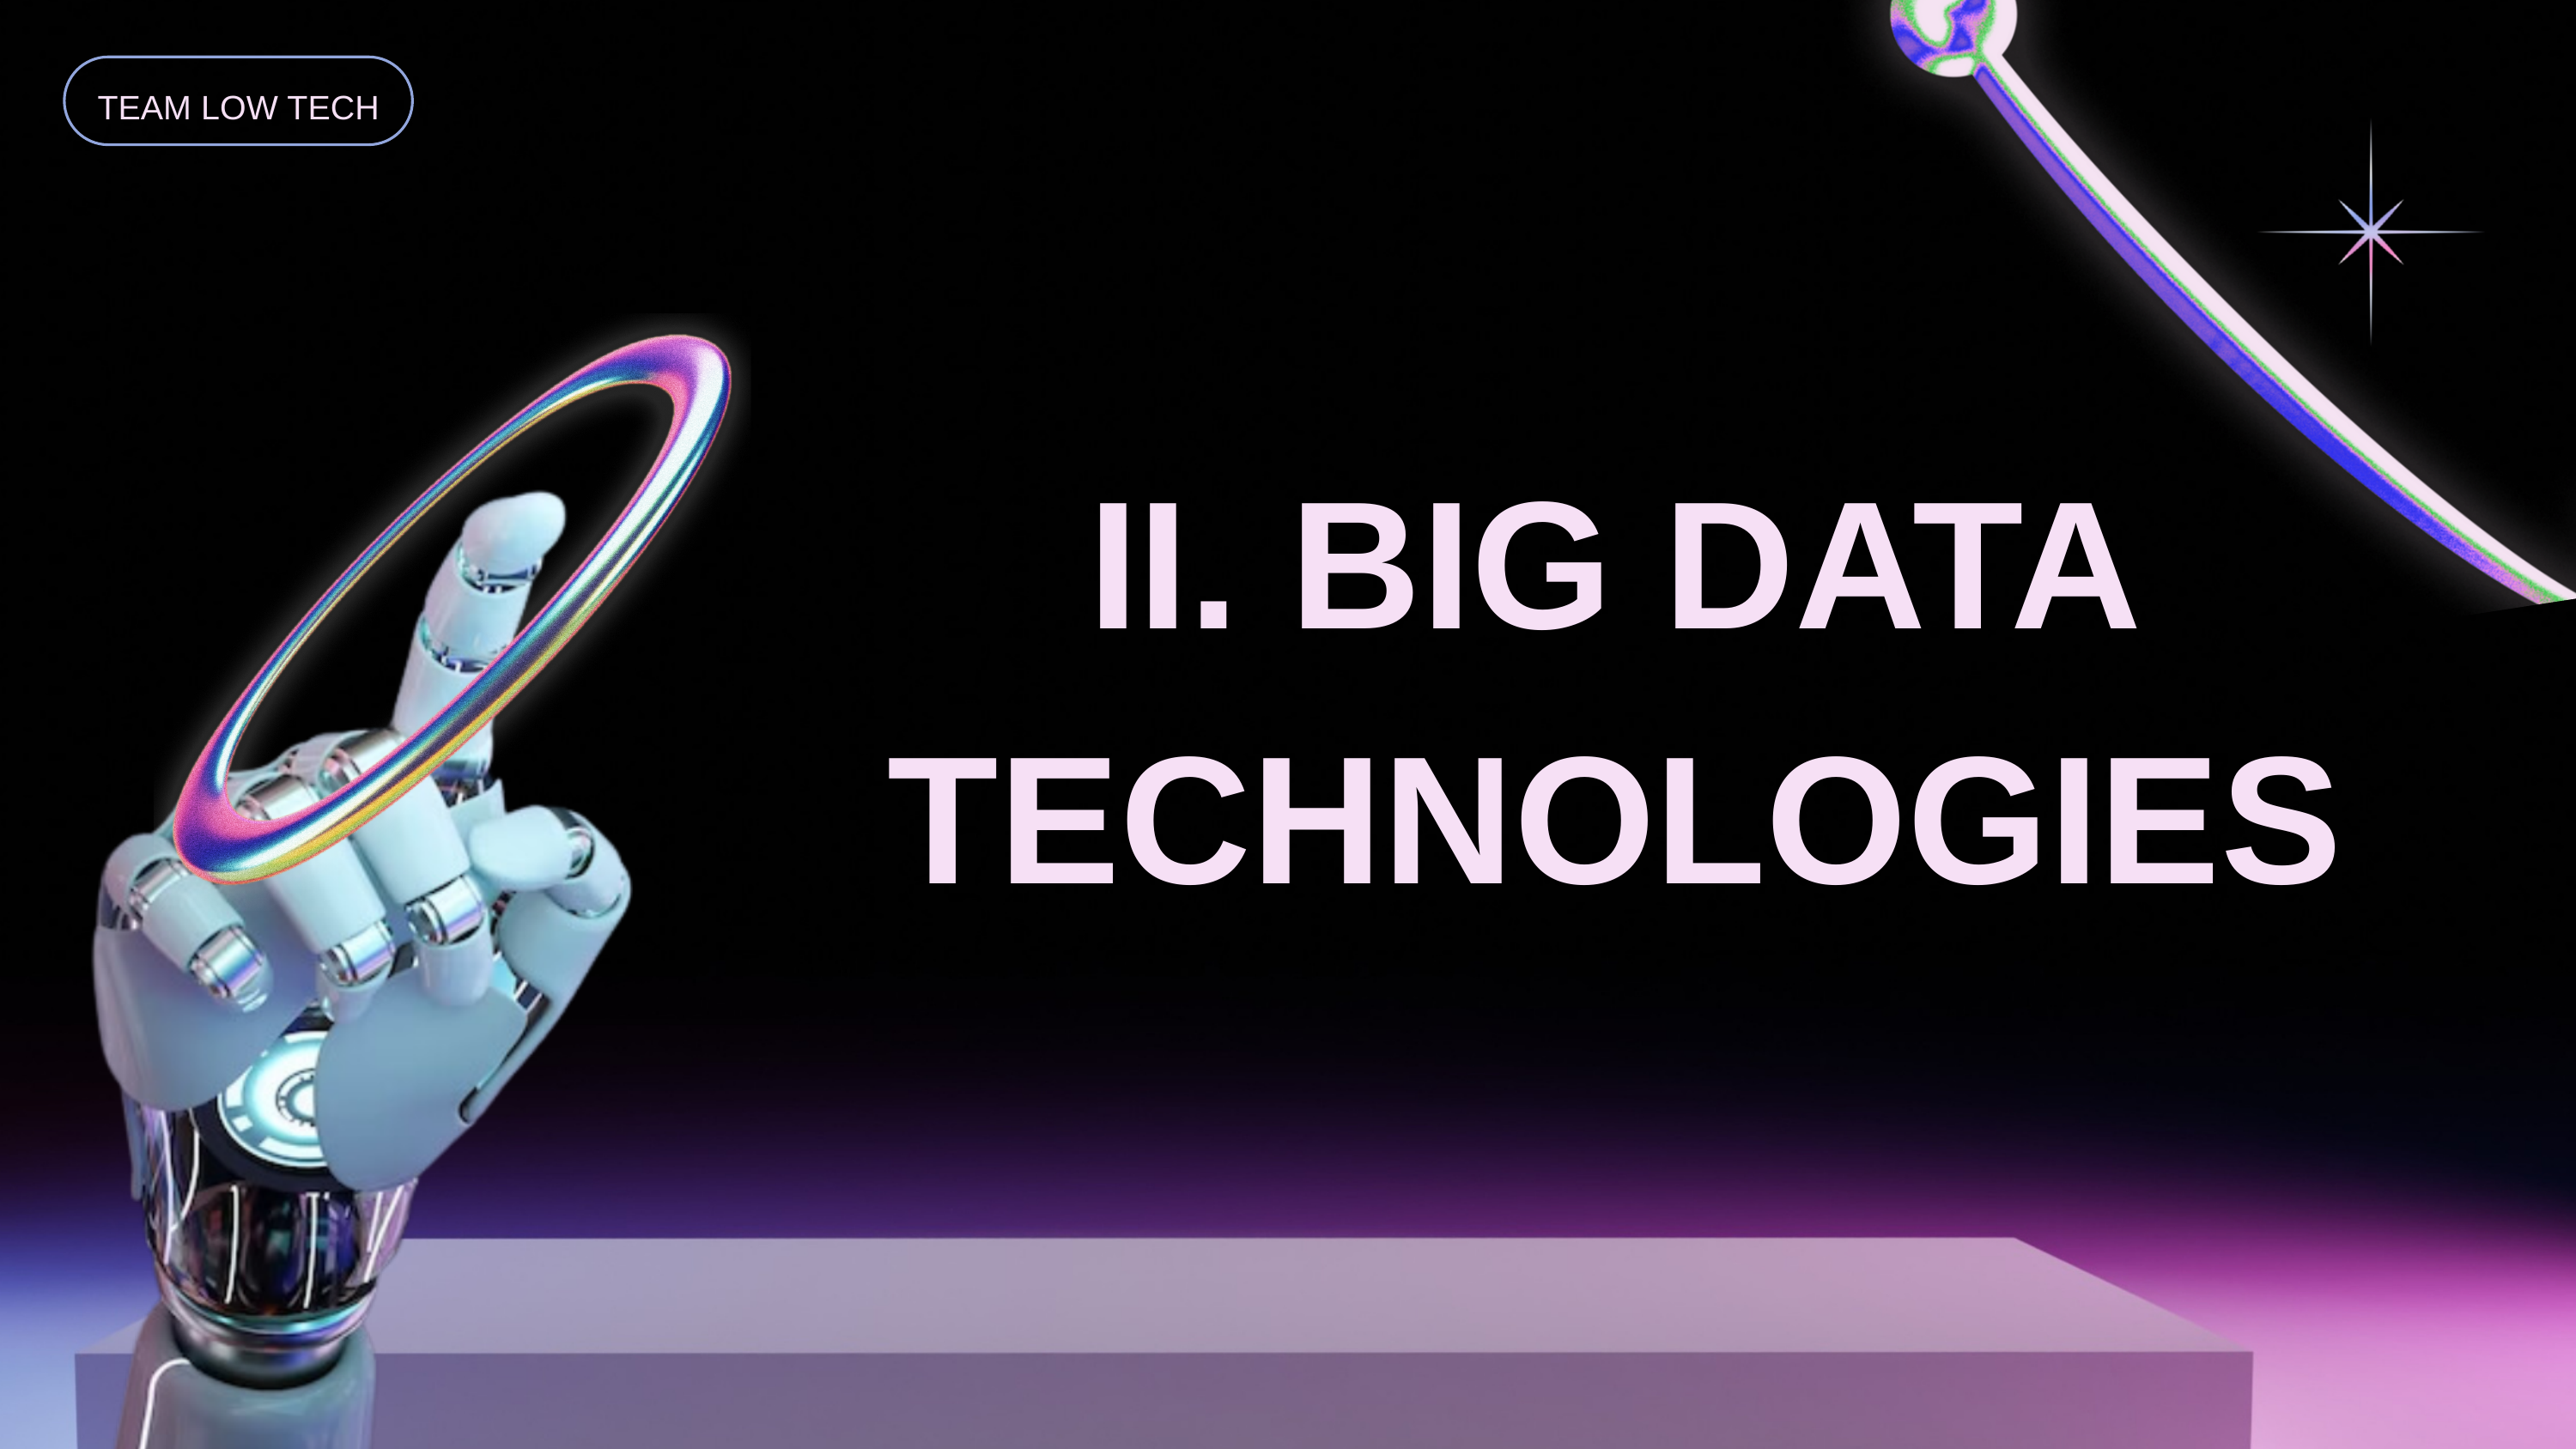

TEAM LOW TECH

II. BIG DATA
TECHNOLOGIES